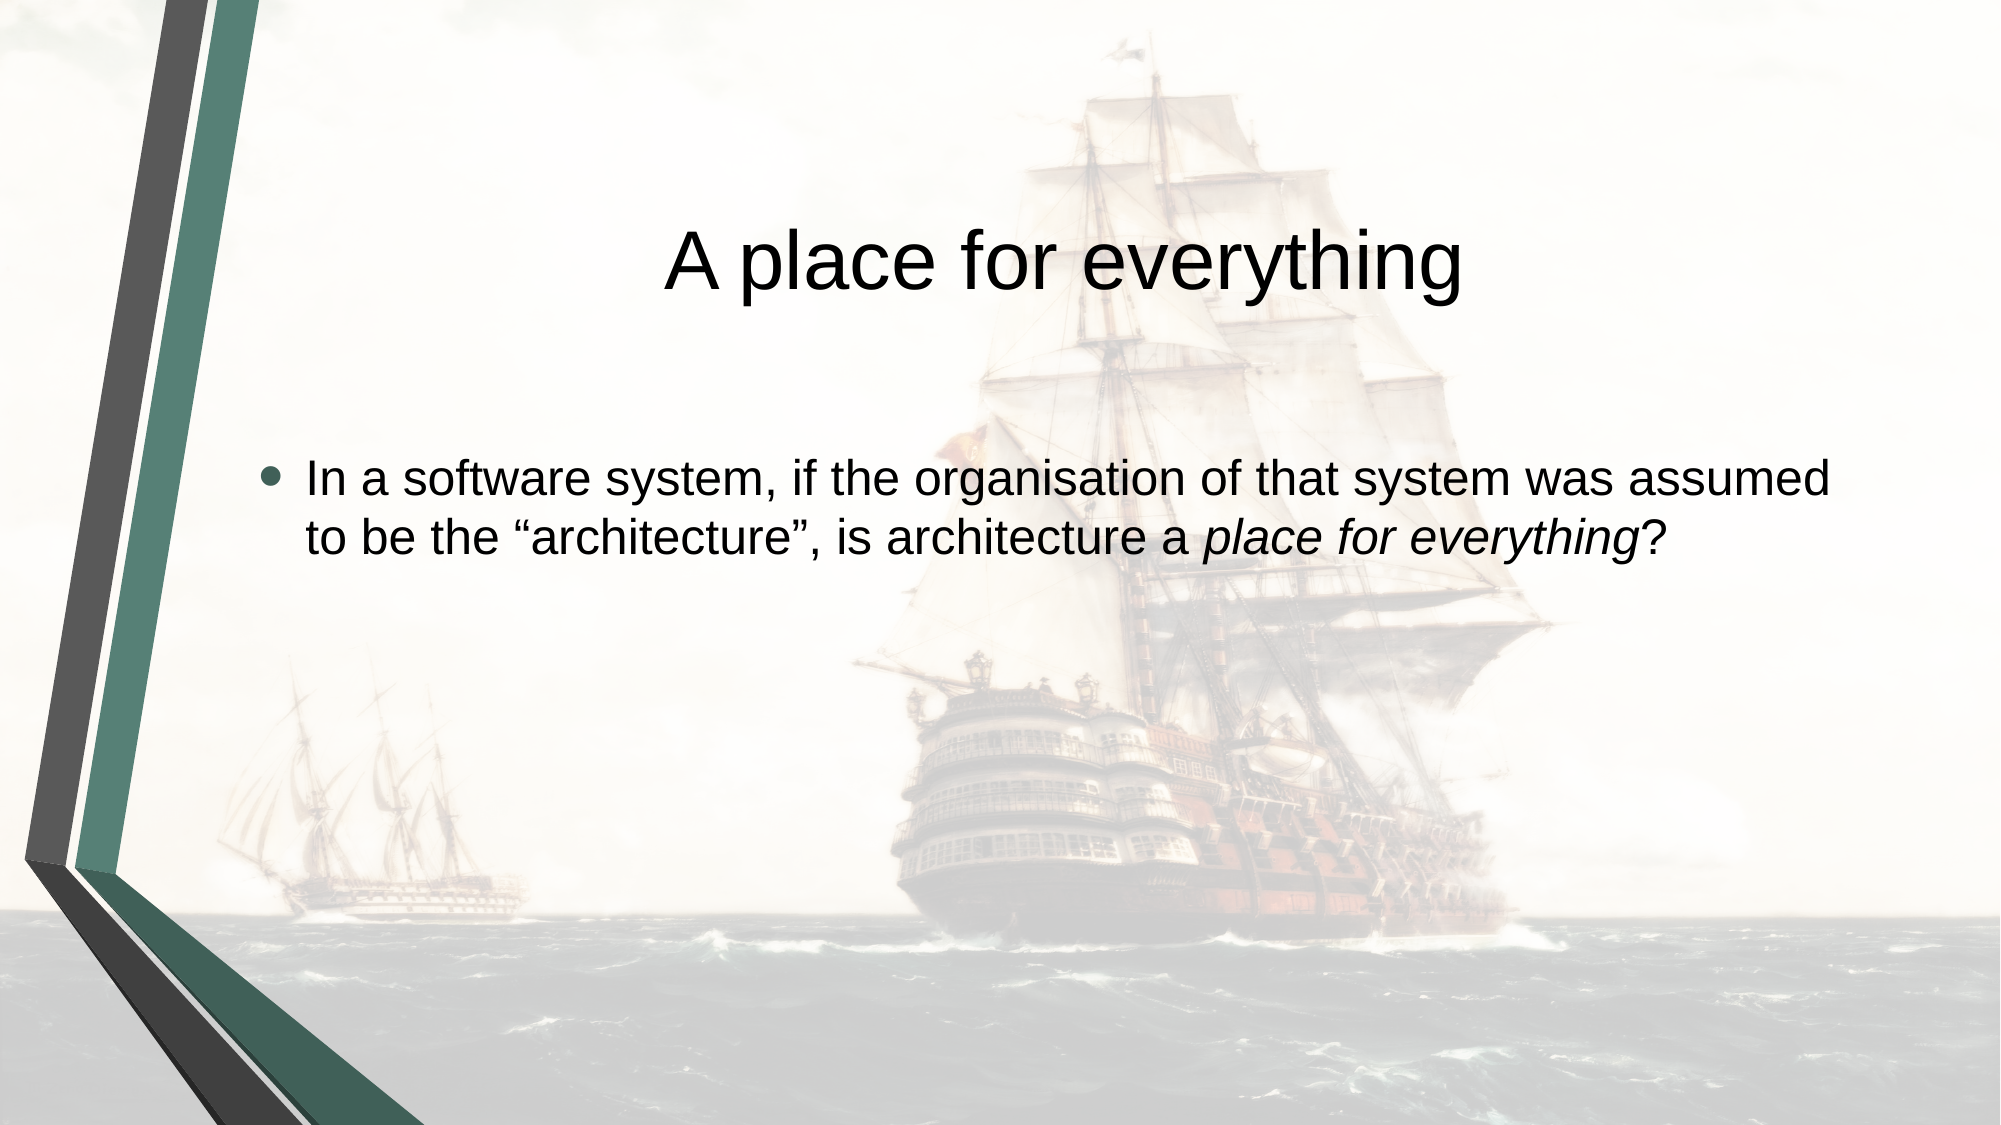

# A place for everything
In a software system, if the organisation of that system was assumed to be the “architecture”, is architecture a place for everything?